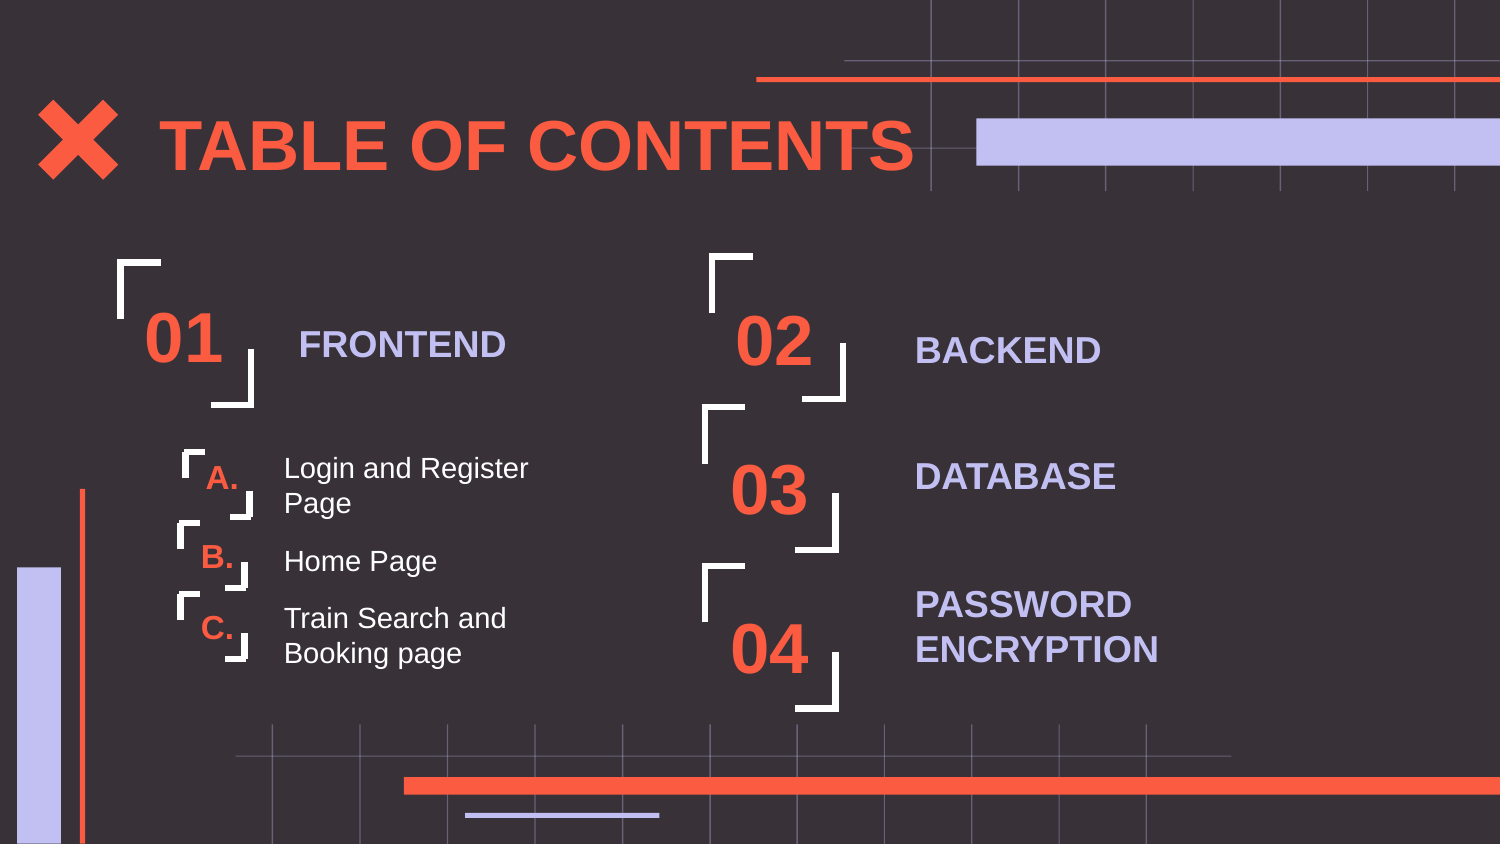

TABLE OF CONTENTS
BACKEND
01
02
# FRONTEND
DATABASE
Login and Register Page
03
A.
Home Page
B.
PASSWORD
ENCRYPTION
Train Search and Booking page
C.
04